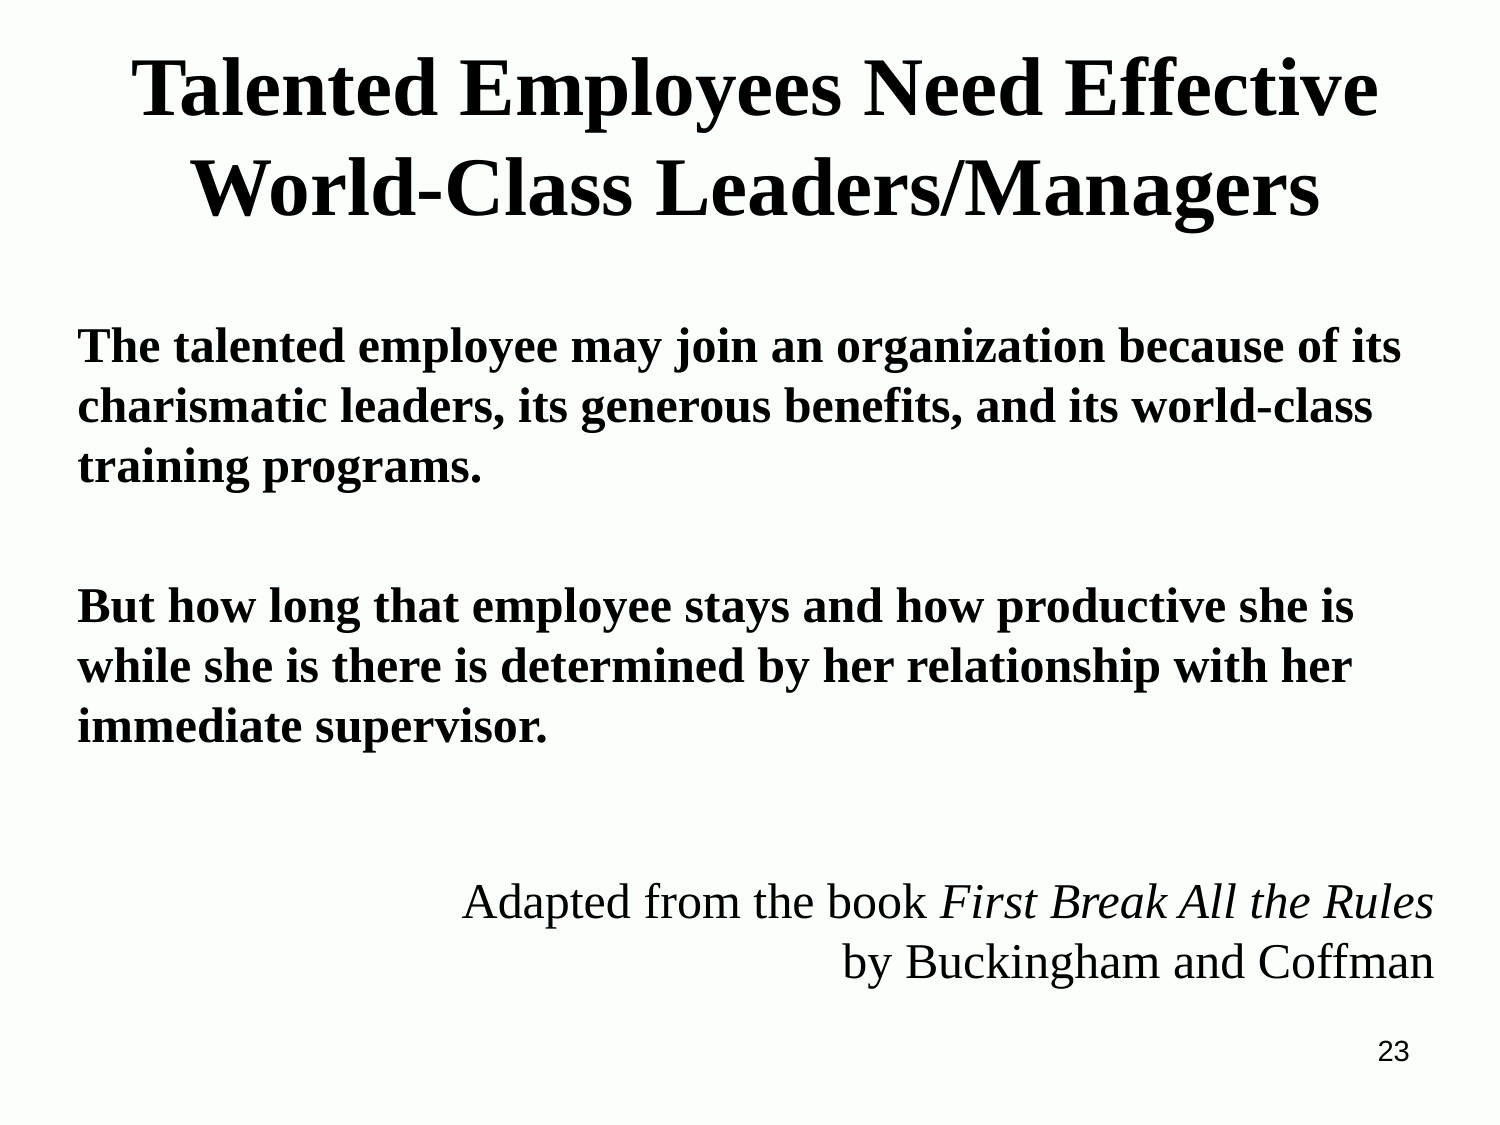

Talented Employees Need Effective World-Class Leaders/Managers

The talented employee may join an organization because of its charismatic leaders, its generous benefits, and its world-class training programs.

But how long that employee stays and how productive she is while she is there is determined by her relationship with her immediate supervisor.

Adapted from the book First Break All the Rules
by Buckingham and Coffman
23